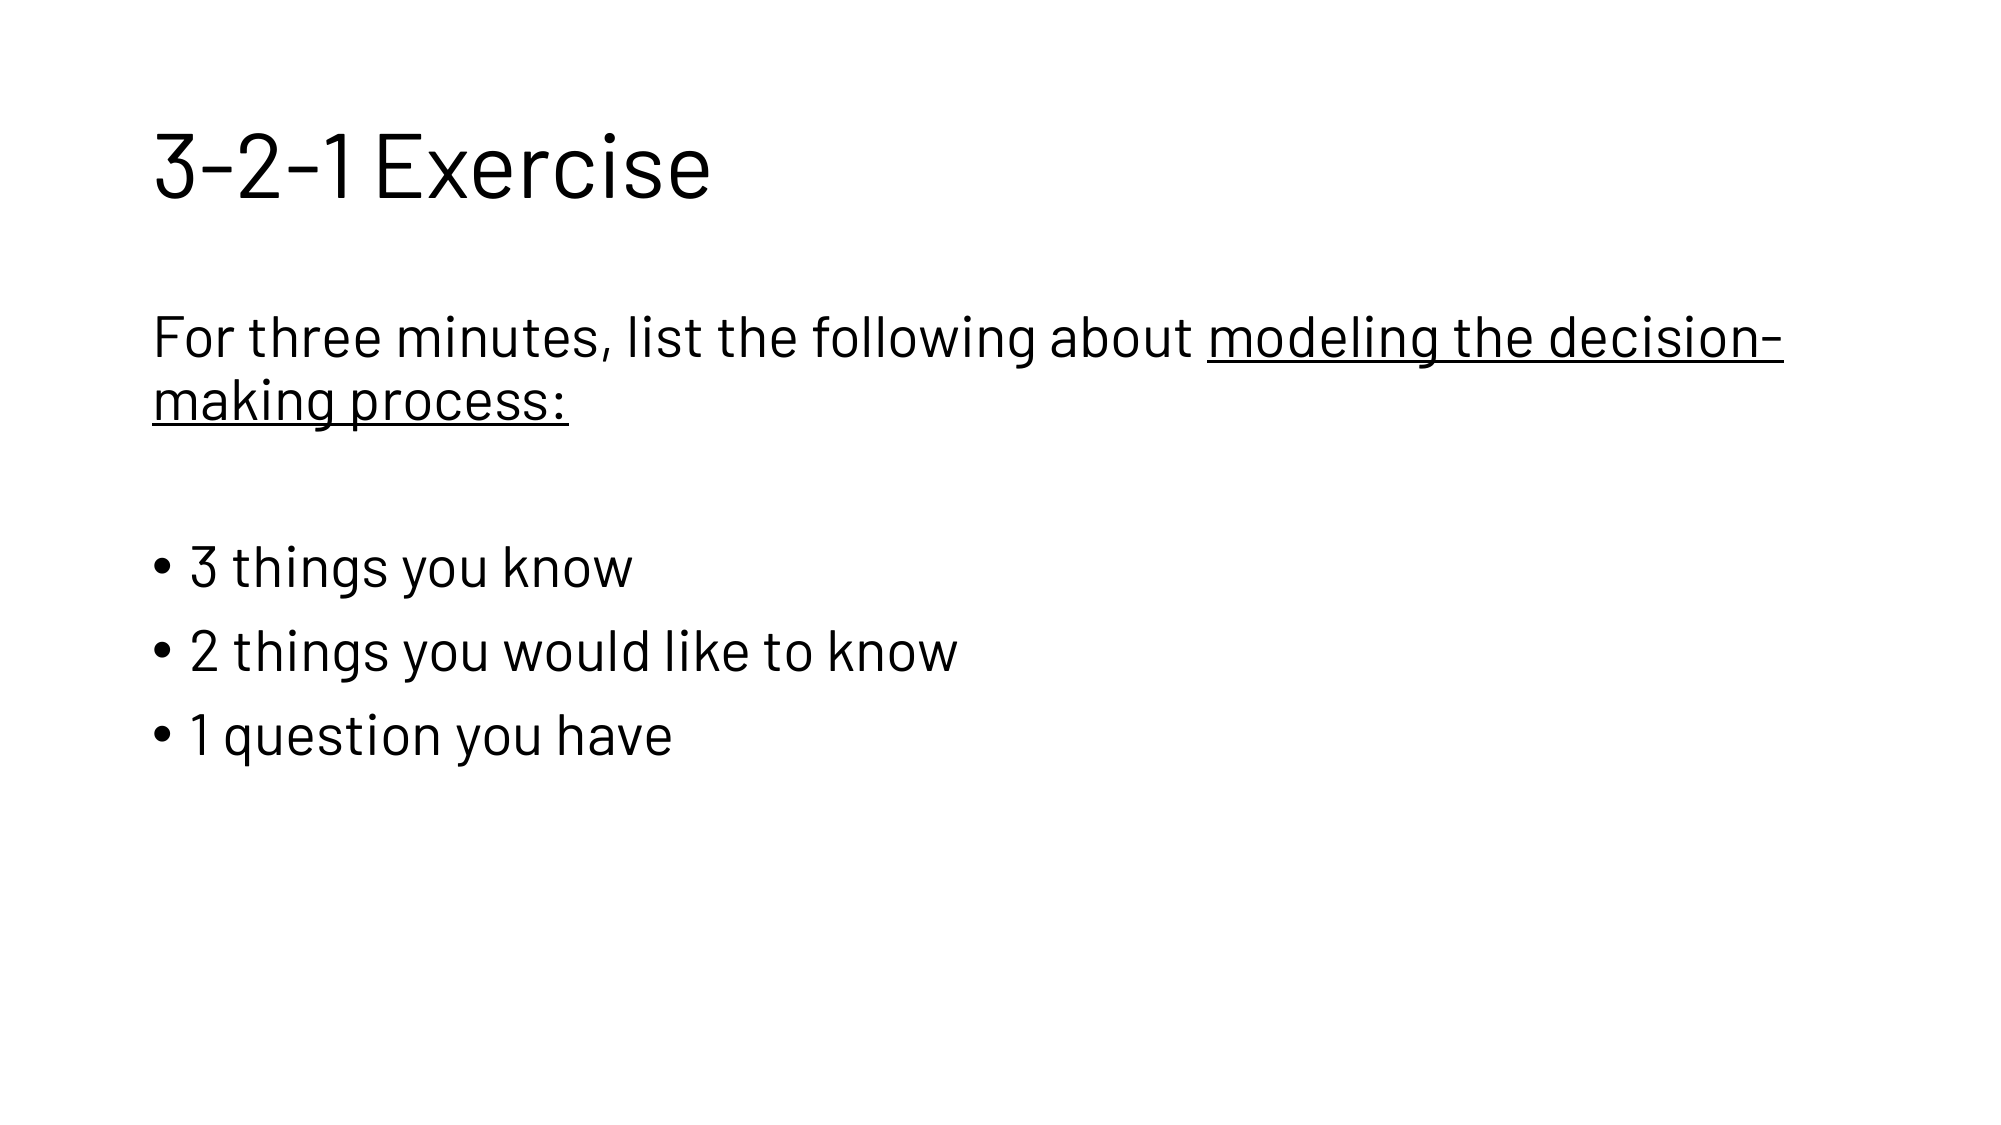

# 3-2-1 Exercise
For three minutes, list the following about modeling the decision-making process:

3 things you know
2 things you would like to know
1 question you have